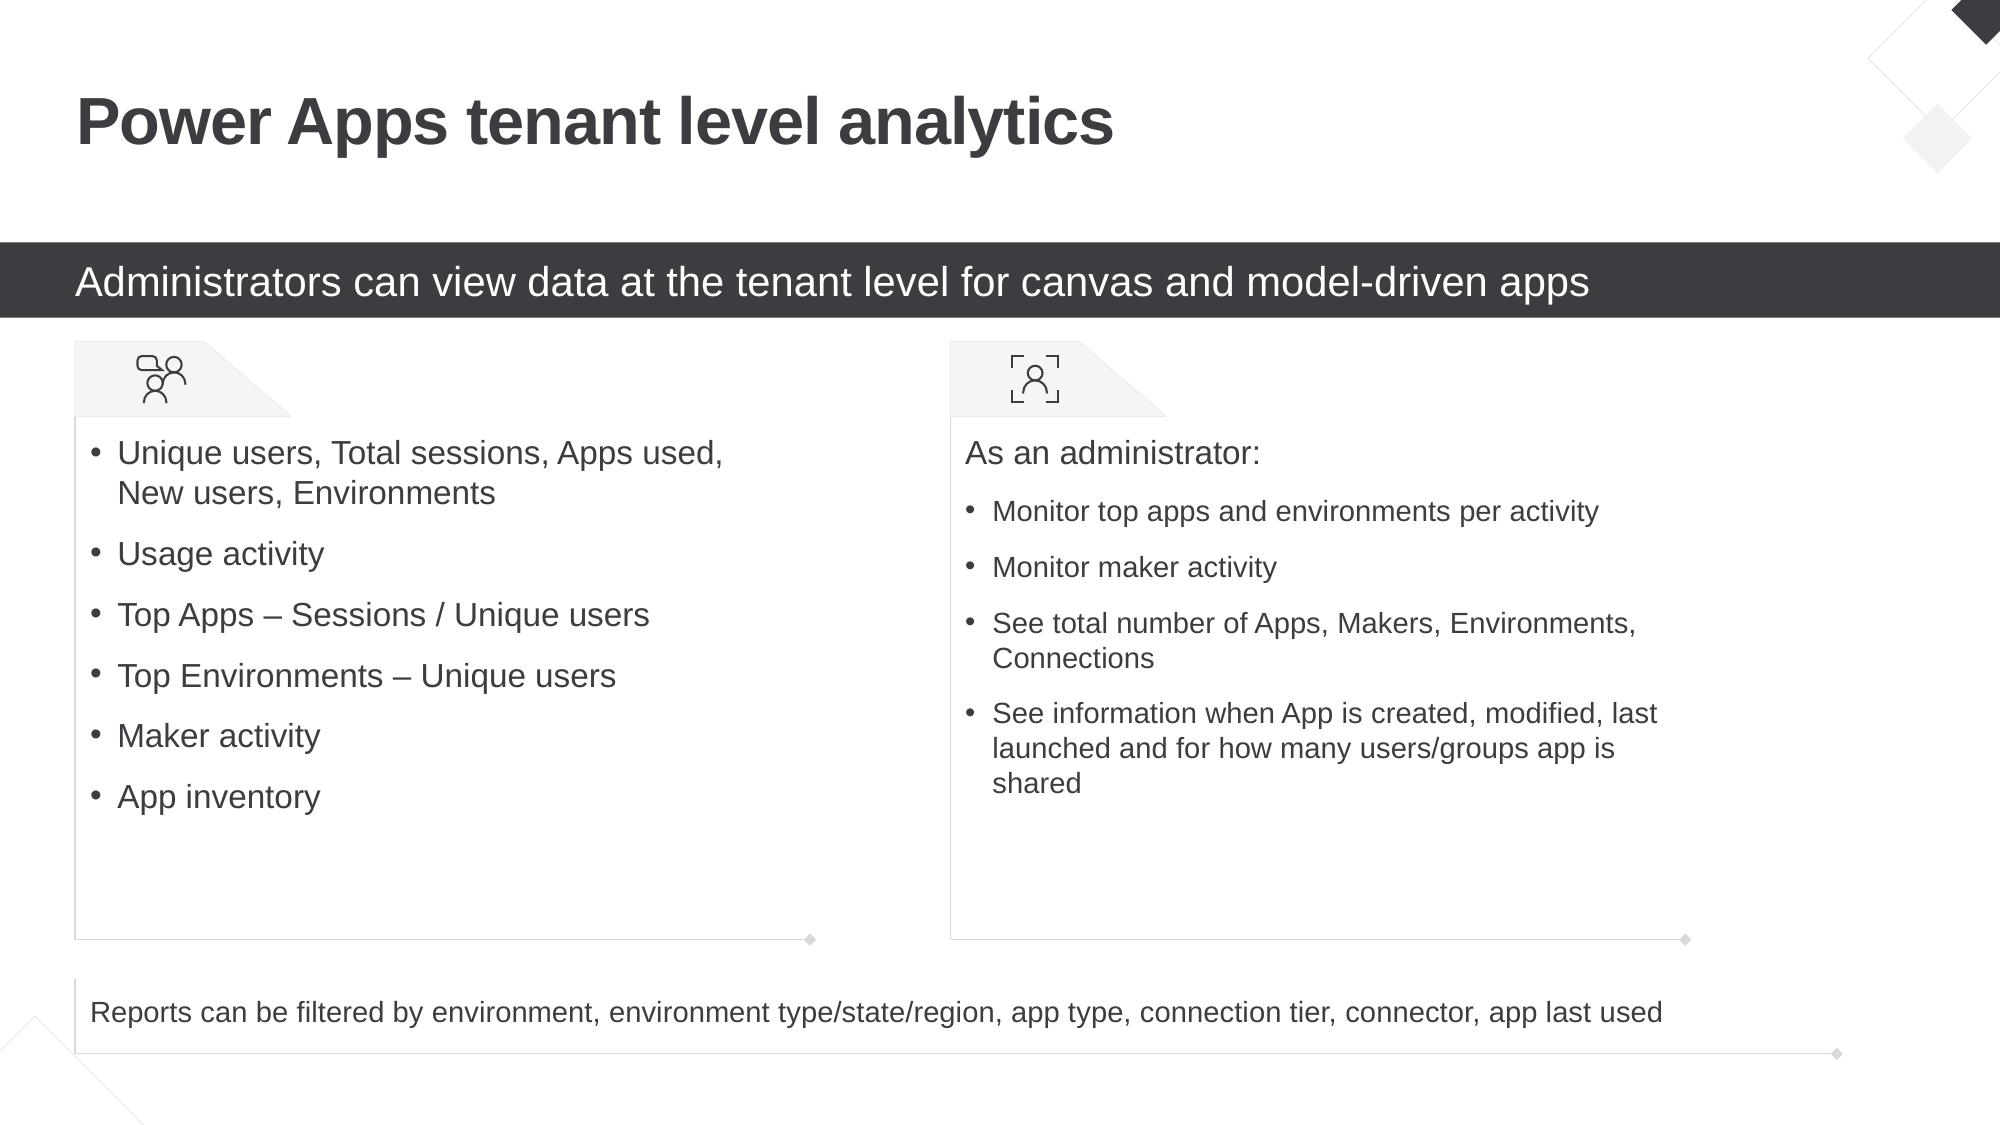

# Power Apps tenant level analytics
Administrators can view data at the tenant level for canvas and model-driven apps

Unique users, Total sessions, Apps used, New users, Environments
Usage activity
Top Apps – Sessions / Unique users
Top Environments – Unique users
Maker activity
App inventory
As an administrator:
Monitor top apps and environments per activity
Monitor maker activity
See total number of Apps, Makers, Environments, Connections
See information when App is created, modified, last launched and for how many users/groups app is shared

Reports can be filtered by environment, environment type/state/region, app type, connection tier, connector, app last used